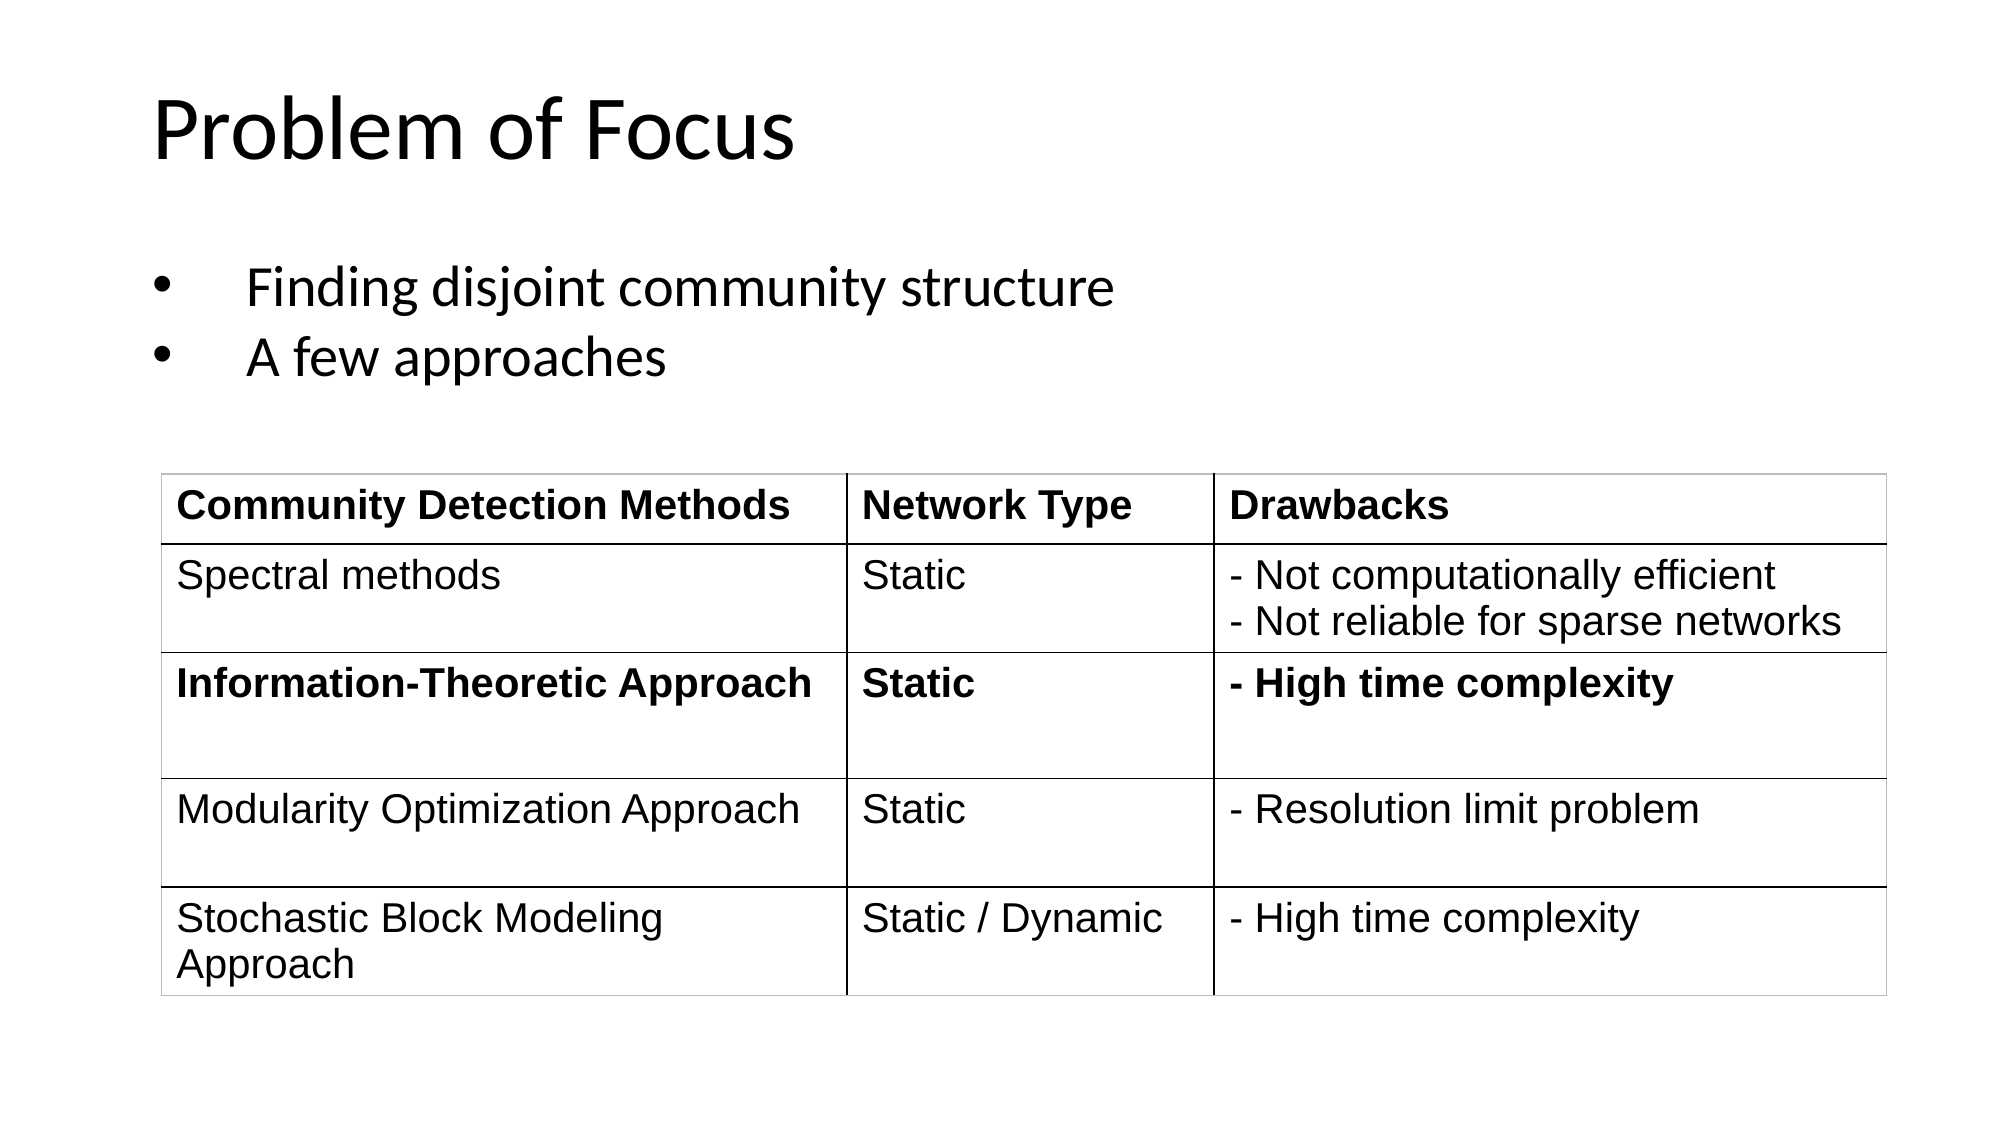

# Problem of Focus
Finding disjoint community structure
A few approaches

| Community Detection Methods | Network Type | Drawbacks |
| --- | --- | --- |
| Spectral methods | Static | - Not computationally efficient - Not reliable for sparse networks |
| Information-Theoretic Approach | Static | - High time complexity |
| Modularity Optimization Approach | Static | - Resolution limit problem |
| Stochastic Block Modeling Approach | Static / Dynamic | - High time complexity |